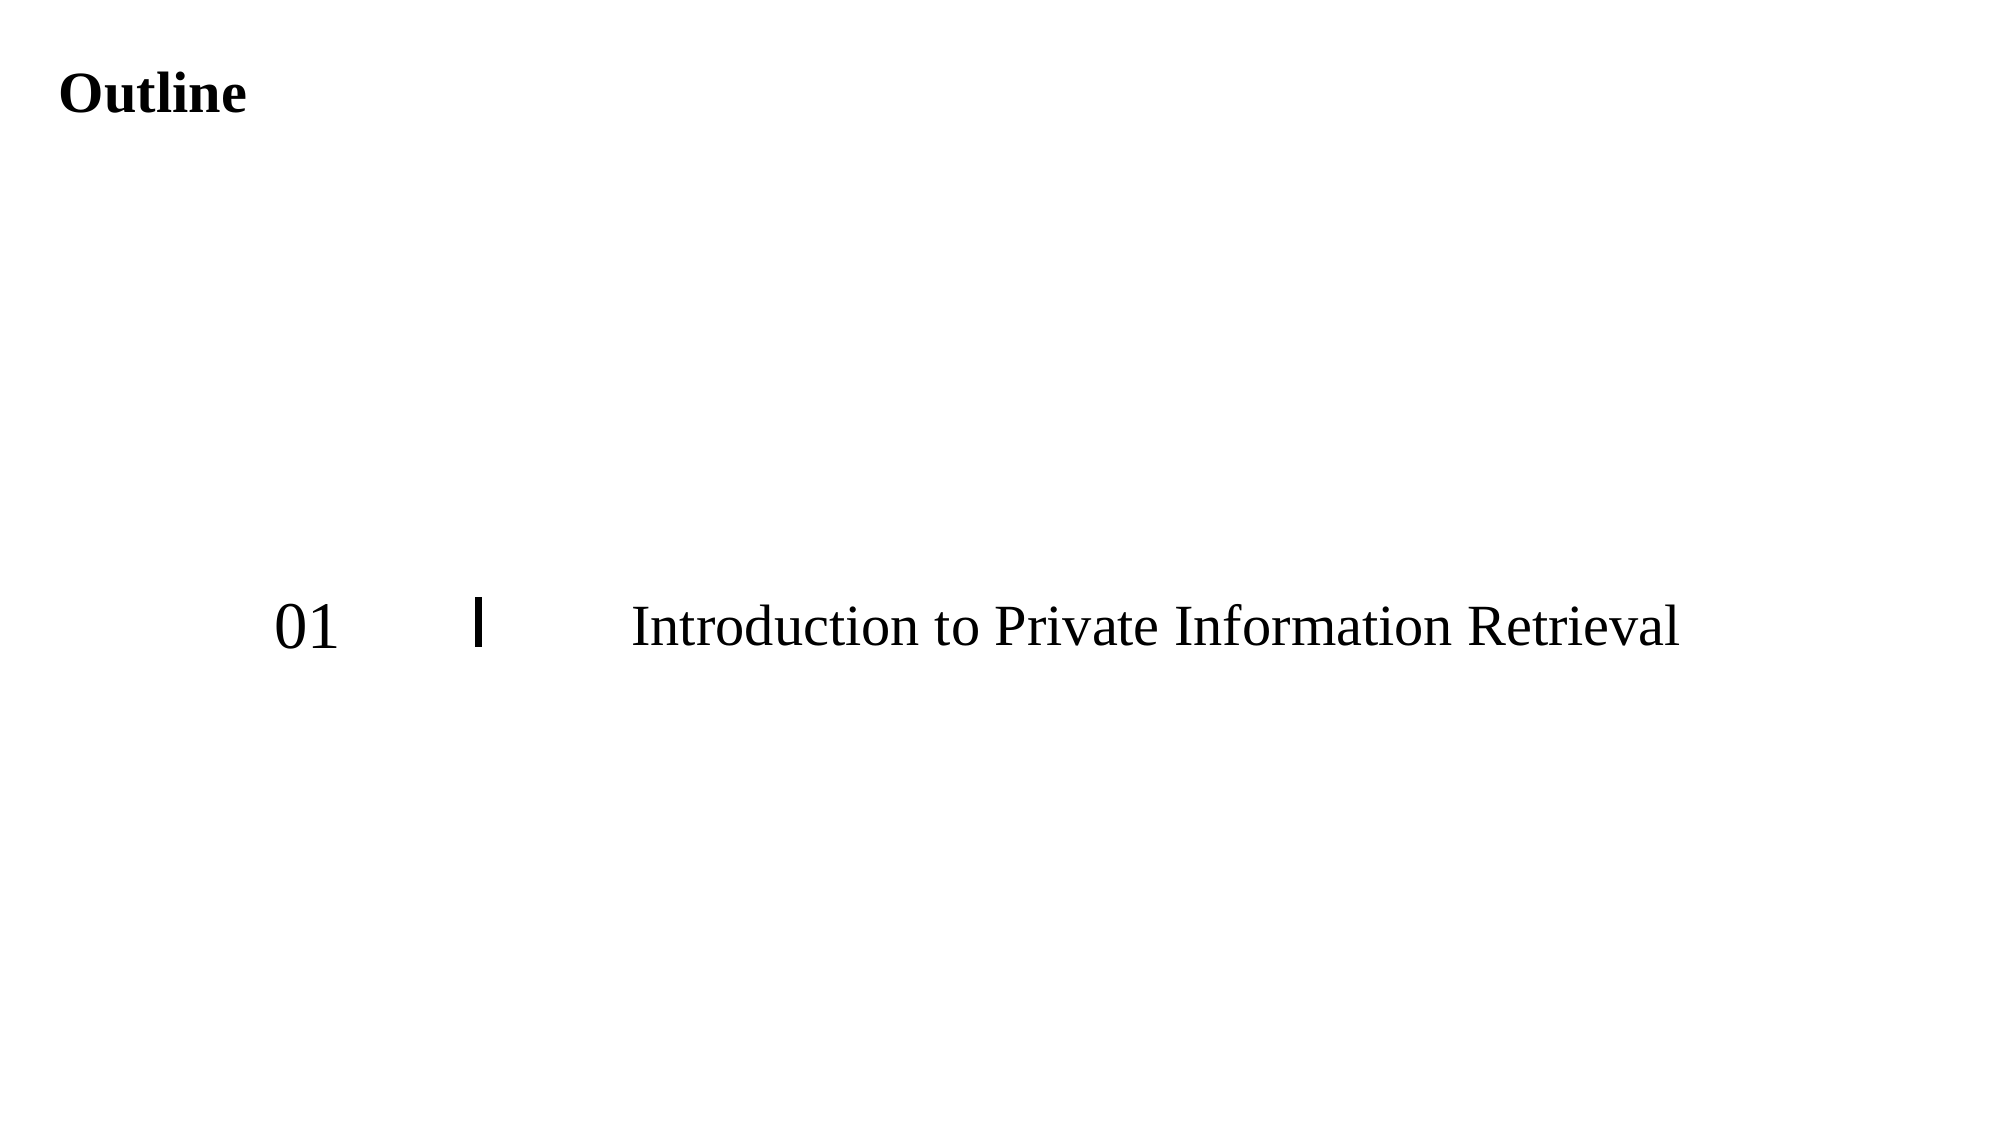

Outline
Introduction to Private Information Retrieval
01